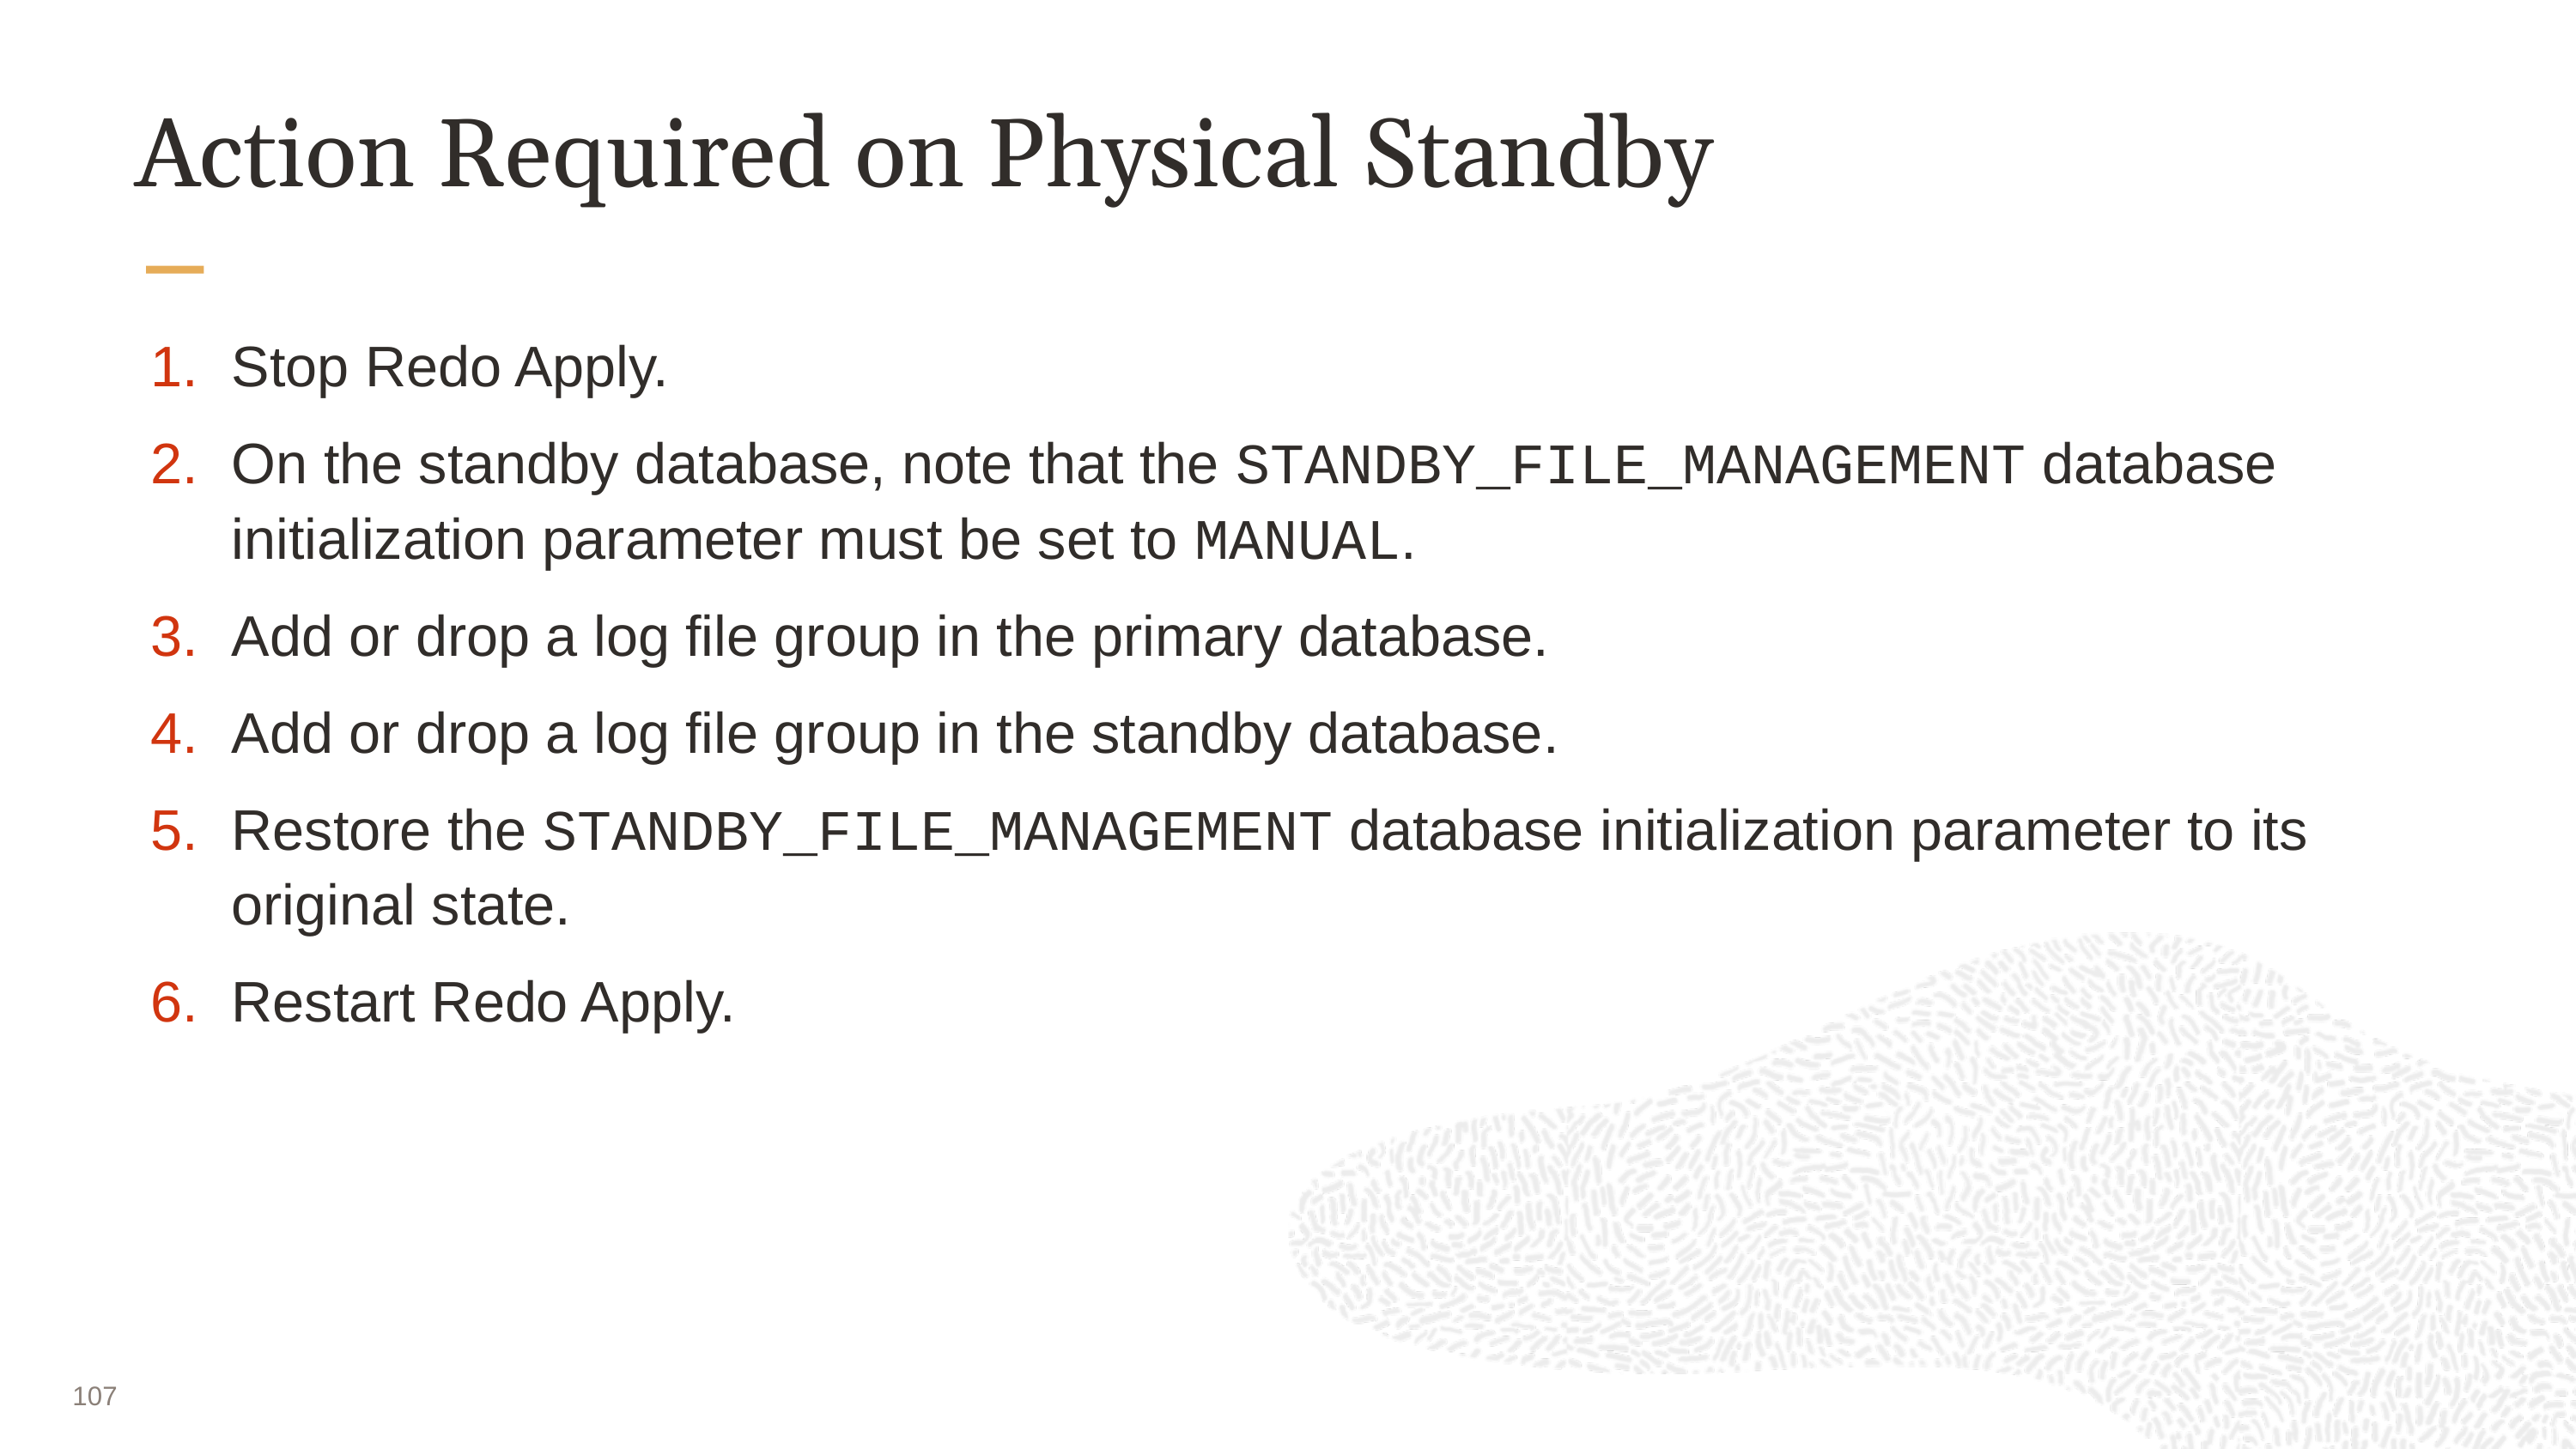

# Action Required on Physical Standby
Stop Redo Apply.
On the standby database, note that the STANDBY_FILE_MANAGEMENT database initialization parameter must be set to MANUAL.
Add or drop a log file group in the primary database.
Add or drop a log file group in the standby database.
Restore the STANDBY_FILE_MANAGEMENT database initialization parameter to its original state.
Restart Redo Apply.